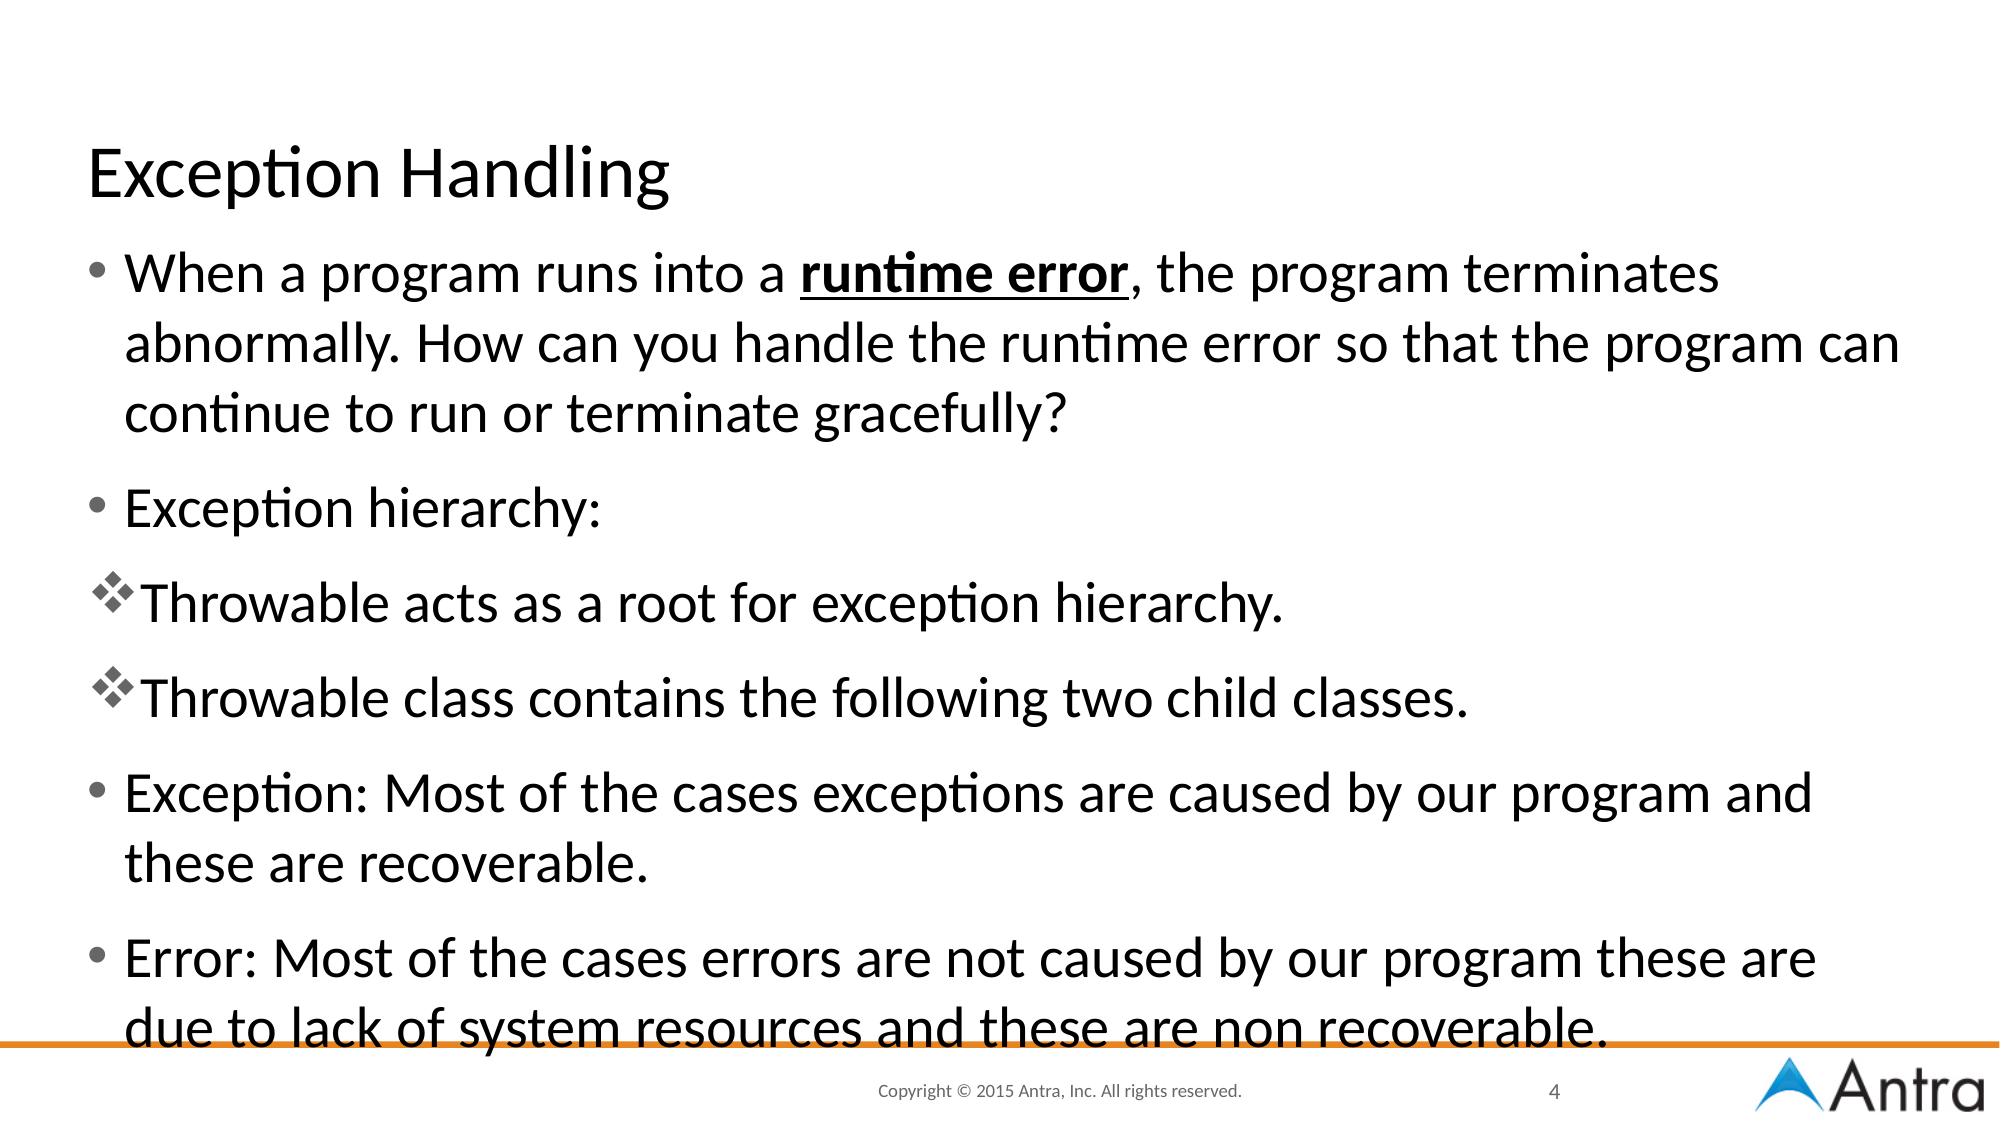

# Exception Handling

When a program runs into a runtime error, the program terminates abnormally. How can you handle the runtime error so that the program can continue to run or terminate gracefully?
Exception hierarchy:
Throwable acts as a root for exception hierarchy.
Throwable class contains the following two child classes.
Exception: Most of the cases exceptions are caused by our program and these are recoverable.
Error: Most of the cases errors are not caused by our program these are due to lack of system resources and these are non recoverable.

4